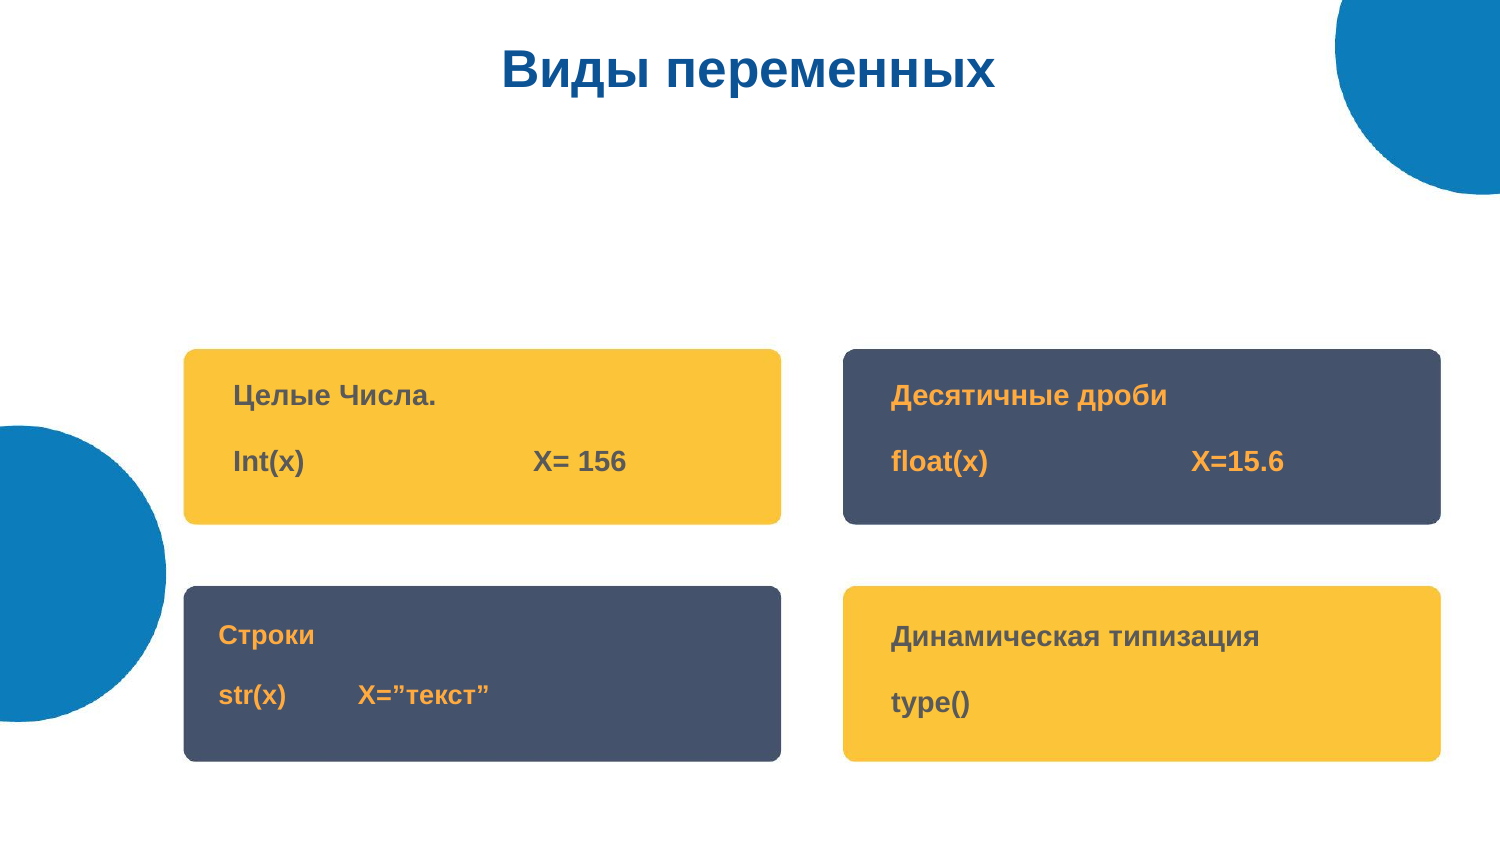

# Виды переменных
Целые Числа.
Int(x) 		X= 156
Десятичные дроби
float(x)		X=15.6
Строки
str(x)			X=”текст”
Динамическая типизация
type()